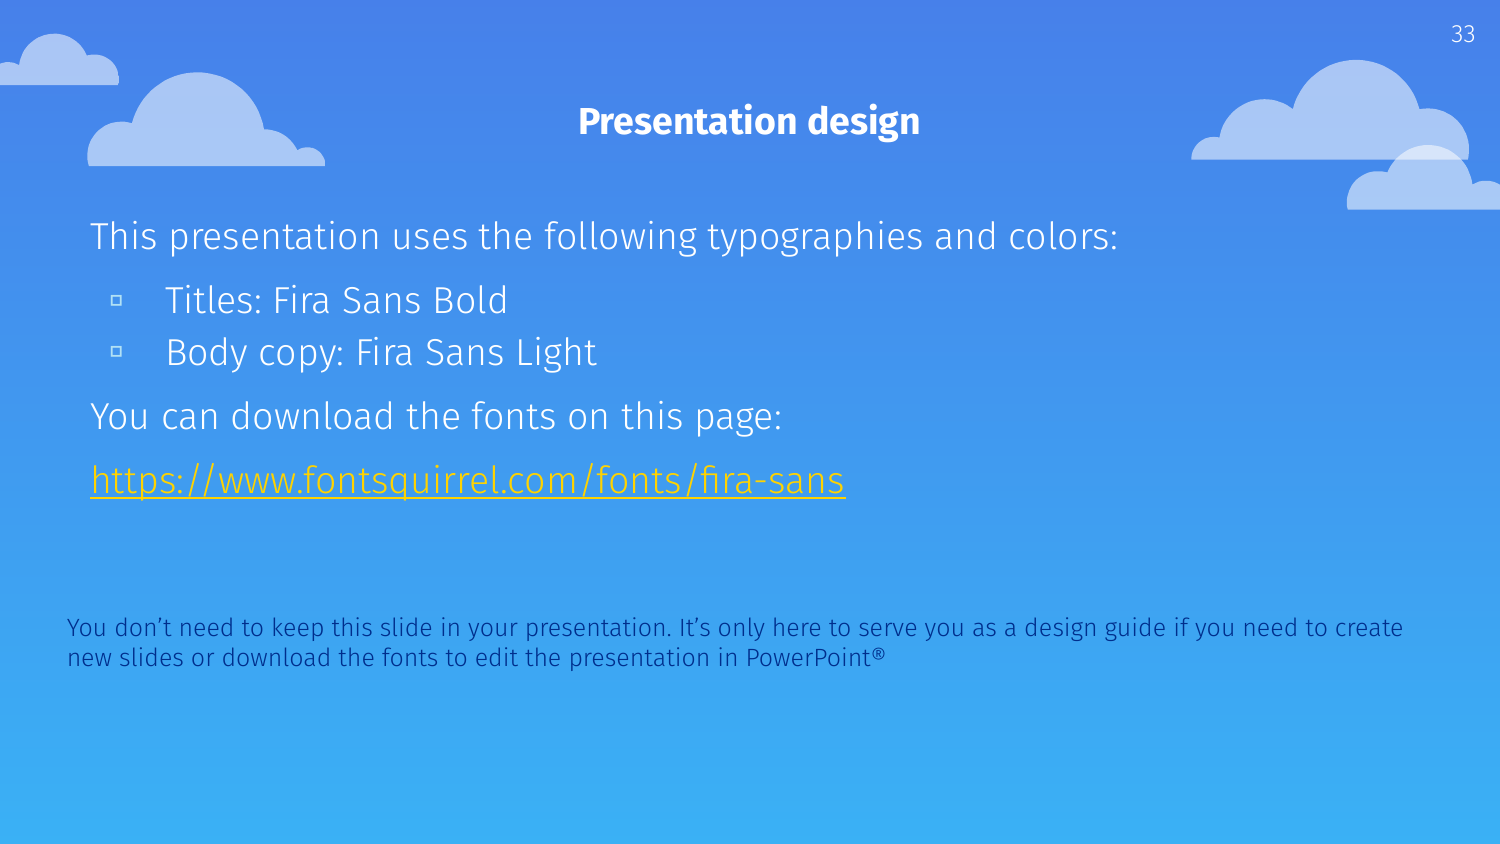

33
Presentation design
This presentation uses the following typographies and colors:
Titles: Fira Sans Bold
Body copy: Fira Sans Light
You can download the fonts on this page:
https://www.fontsquirrel.com/fonts/fira-sans
You don’t need to keep this slide in your presentation. It’s only here to serve you as a design guide if you need to create new slides or download the fonts to edit the presentation in PowerPoint®